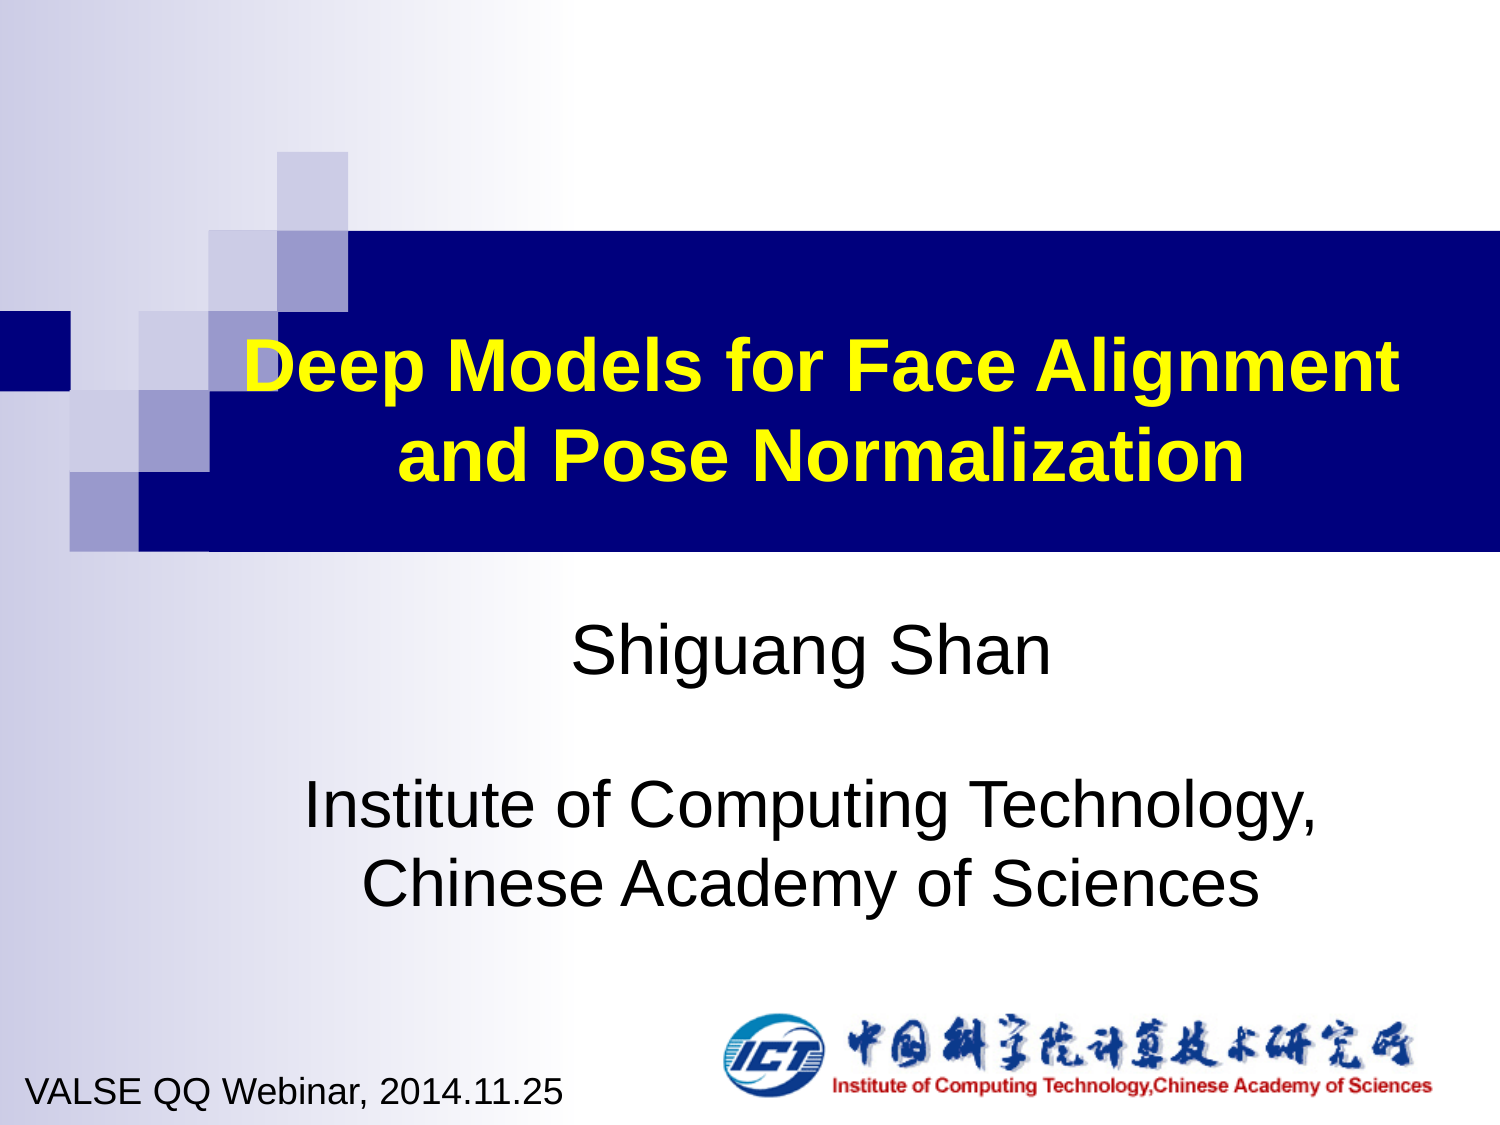

# Deep Models for Face Alignment and Pose Normalization
Shiguang Shan

Institute of Computing Technology, Chinese Academy of Sciences
VALSE QQ Webinar, 2014.11.25